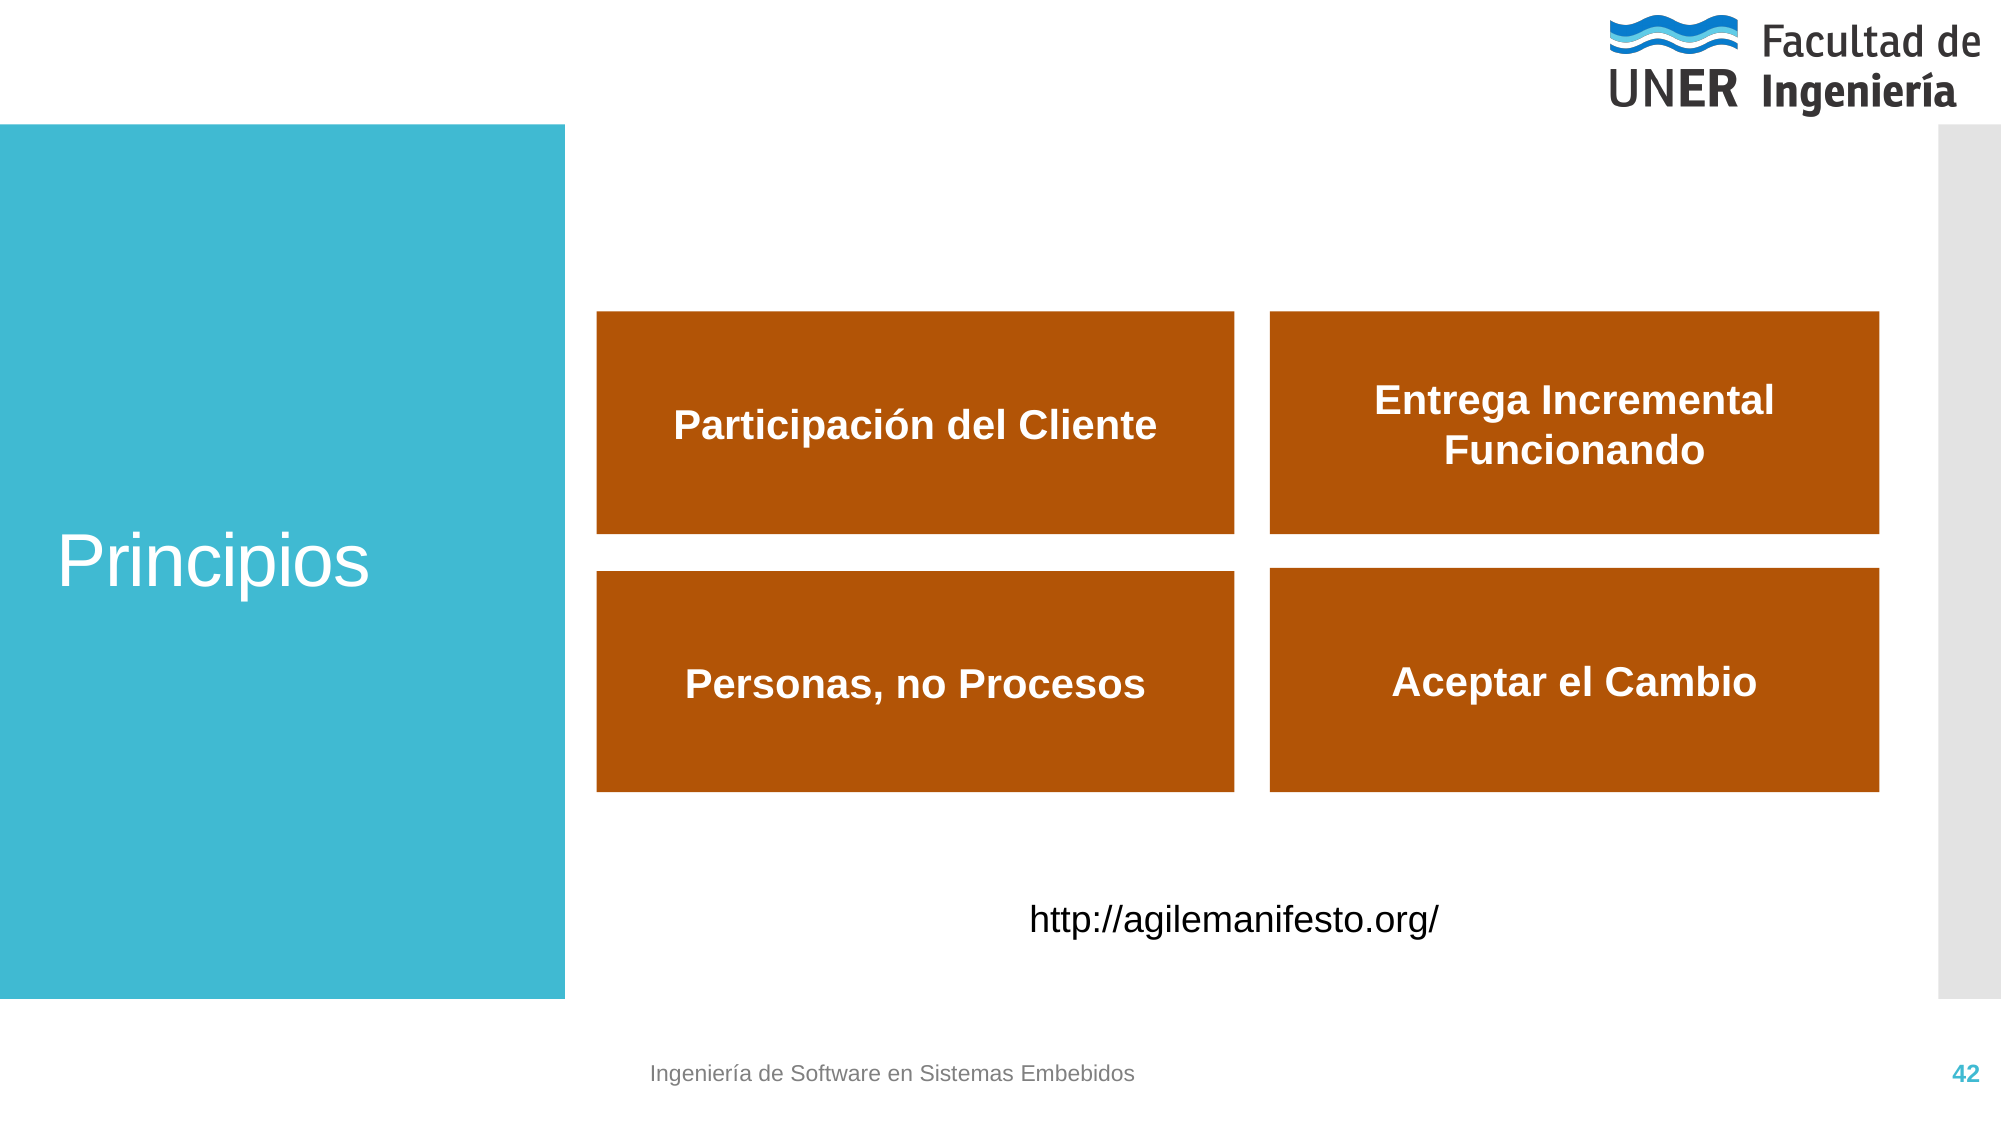

# Principios
Participación del Cliente
Entrega Incremental Funcionando
Aceptar el Cambio
Personas, no Procesos
http://agilemanifesto.org/
Ingeniería de Software en Sistemas Embebidos
42